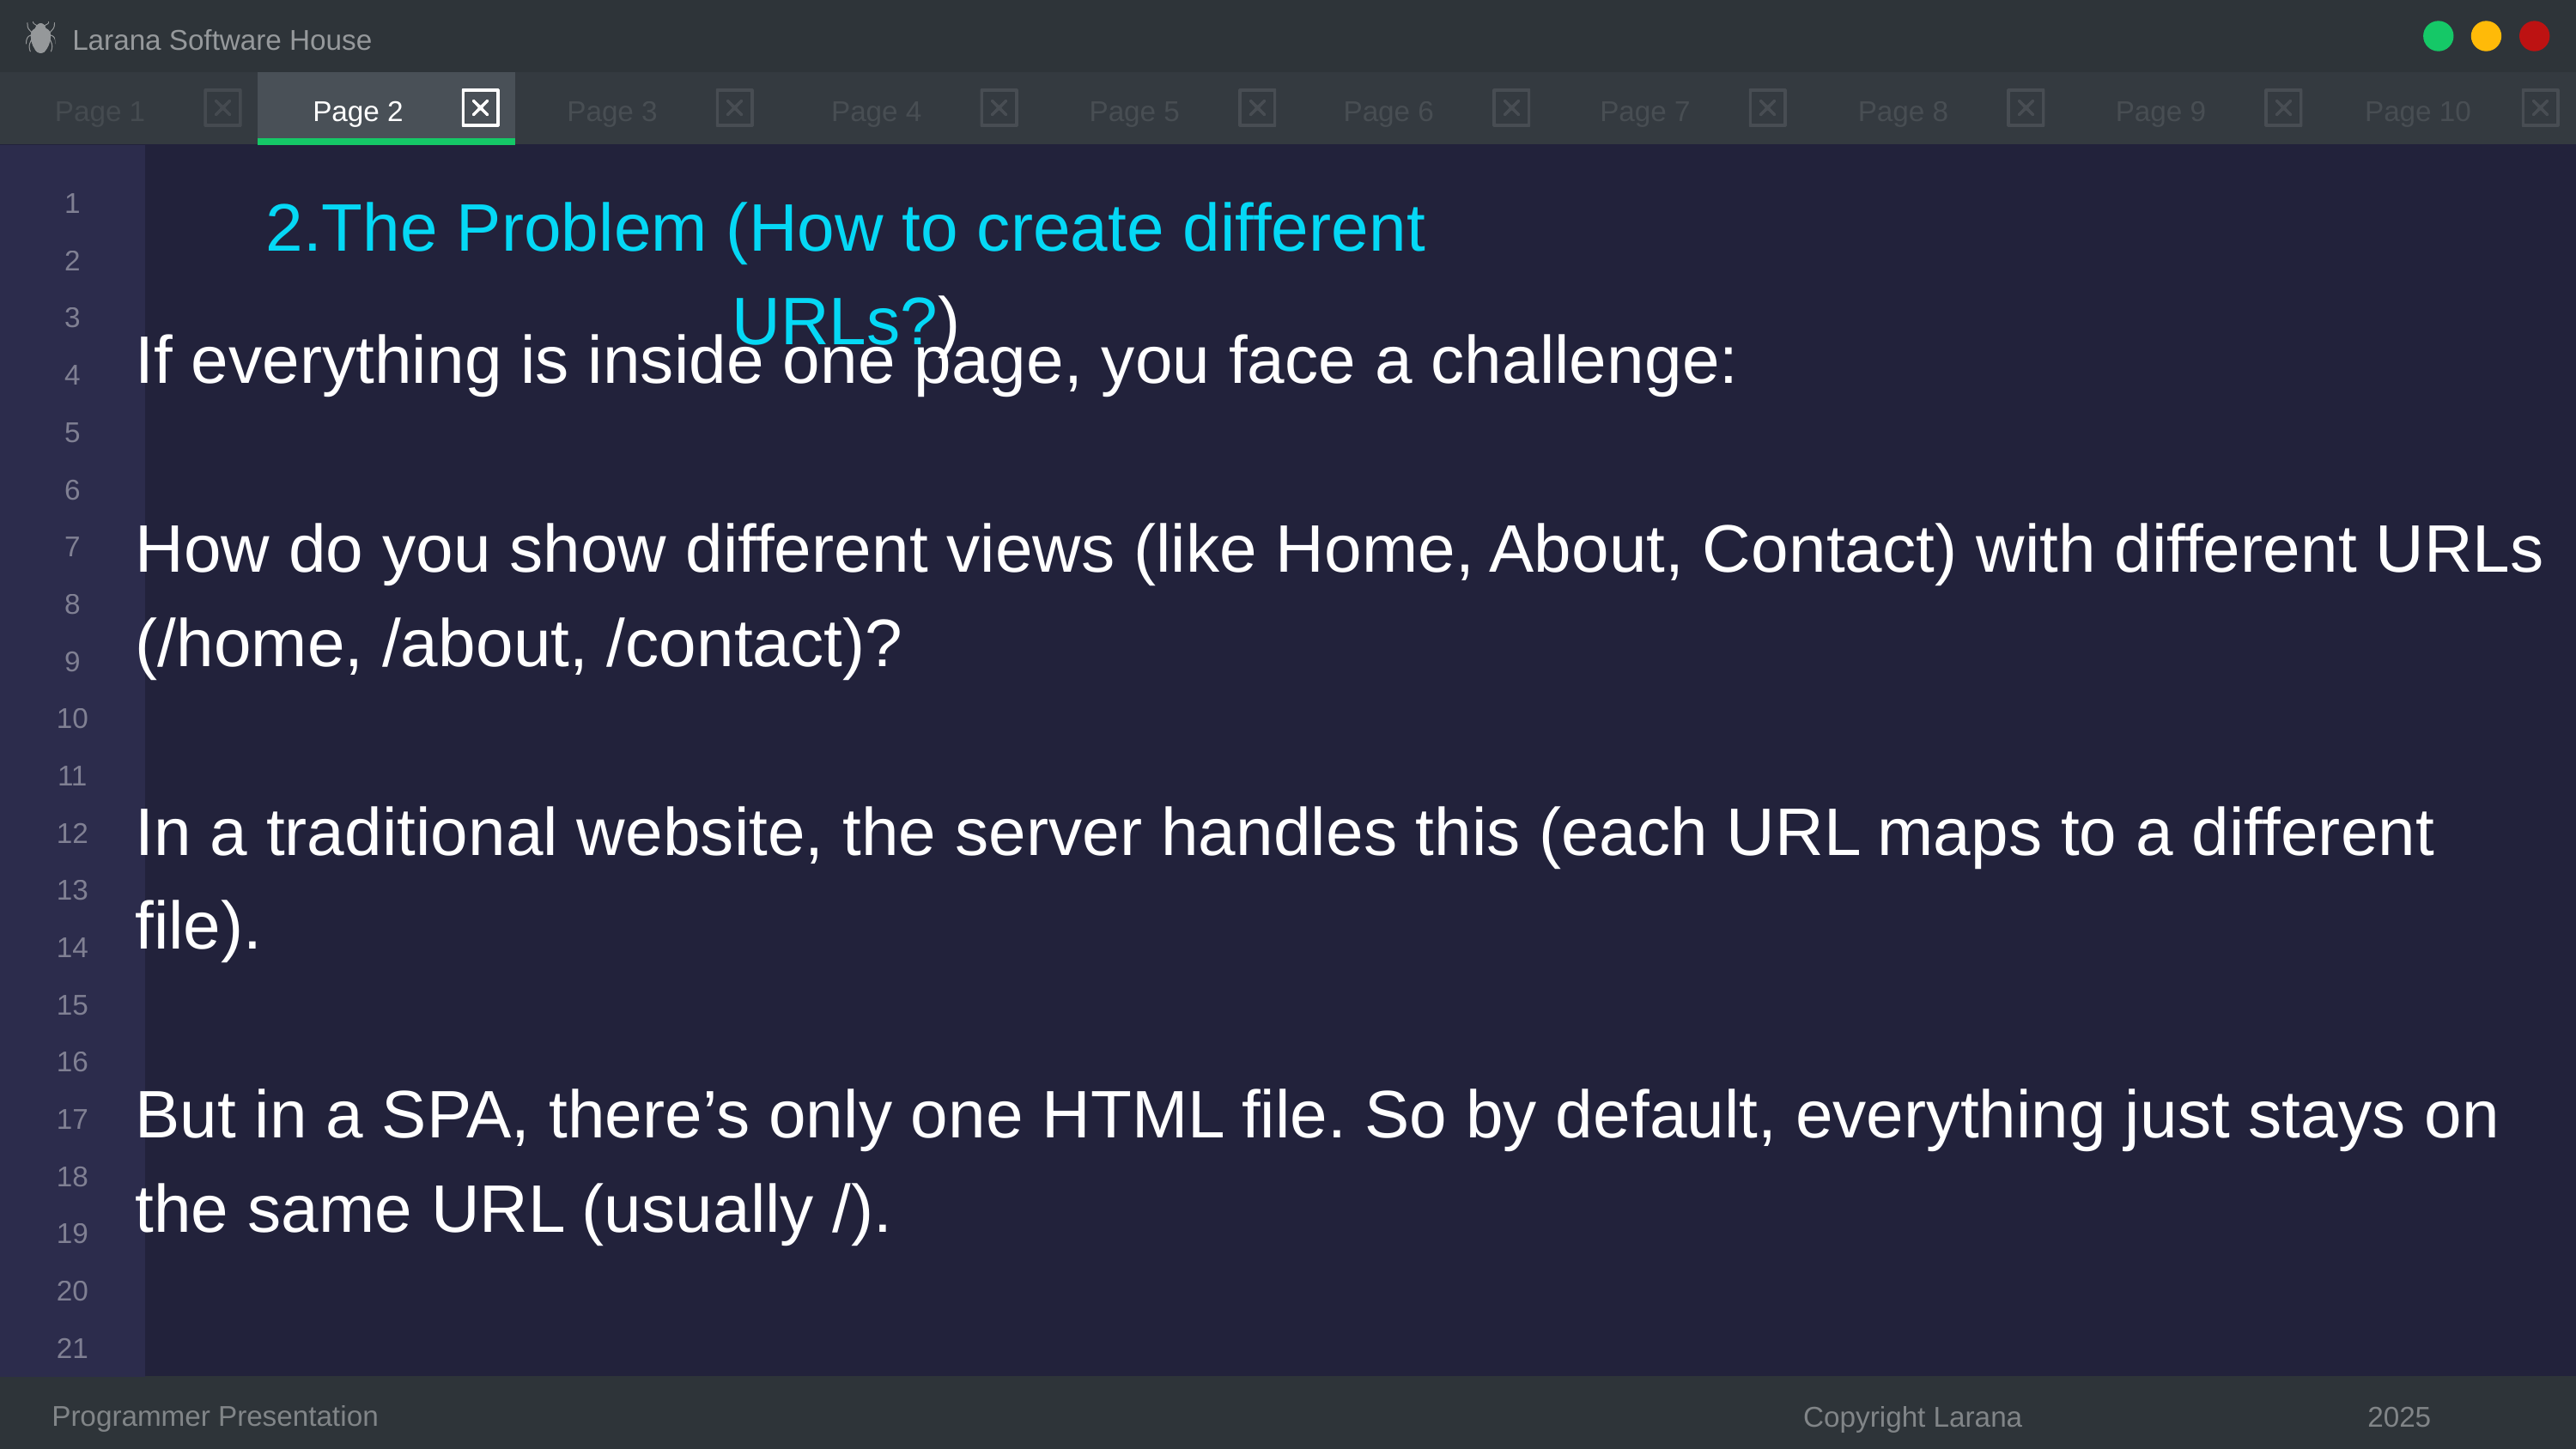

Larana Software House

Page 1
Page 2
Page 3
Page 4
Page 5
Page 6
Page 7
Page 8
Page 9
Page 10

1
2
3
4
5
6
7
8
9
10
11
12
13
14
15
16
17
18
19
20
21
2.The Problem (How to create different URLs?)
If everything is inside one page, you face a challenge:

How do you show different views (like Home, About, Contact) with different URLs (/home, /about, /contact)?

In a traditional website, the server handles this (each URL maps to a different file).

But in a SPA, there’s only one HTML file. So by default, everything just stays on the same URL (usually /).

Programmer Presentation
Copyright Larana
2025